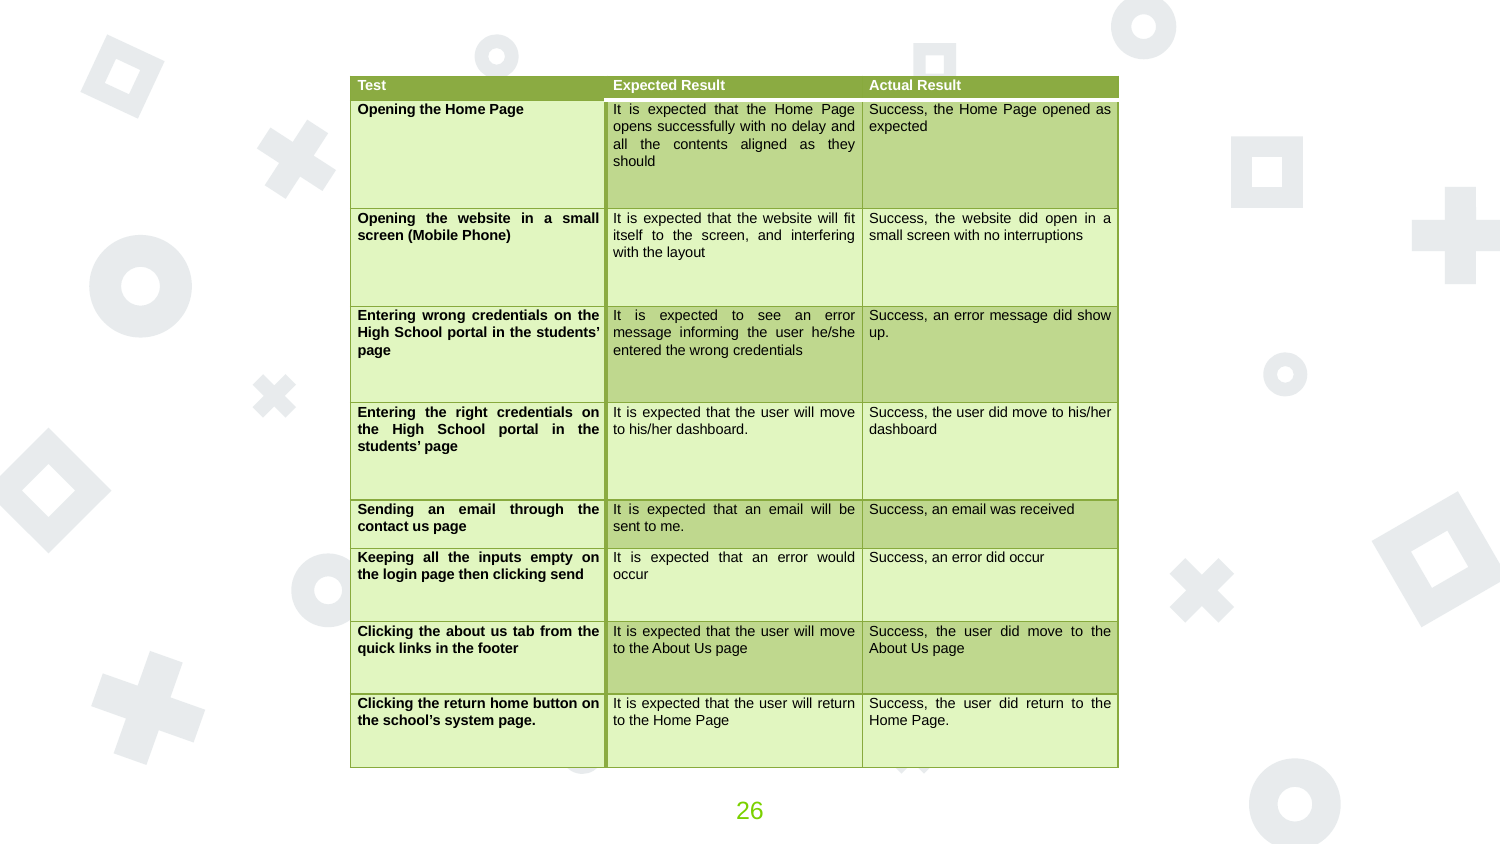

| Test | Expected Result | Actual Result |
| --- | --- | --- |
| Opening the Home Page | It is expected that the Home Page opens successfully with no delay and all the contents aligned as they should | Success, the Home Page opened as expected |
| Opening the website in a small screen (Mobile Phone) | It is expected that the website will fit itself to the screen, and interfering with the layout | Success, the website did open in a small screen with no interruptions |
| Entering wrong credentials on the High School portal in the students’ page | It is expected to see an error message informing the user he/she entered the wrong credentials | Success, an error message did show up. |
| Entering the right credentials on the High School portal in the students’ page | It is expected that the user will move to his/her dashboard. | Success, the user did move to his/her dashboard |
| Sending an email through the contact us page | It is expected that an email will be sent to me. | Success, an email was received |
| Keeping all the inputs empty on the login page then clicking send | It is expected that an error would occur | Success, an error did occur |
| Clicking the about us tab from the quick links in the footer | It is expected that the user will move to the About Us page | Success, the user did move to the About Us page |
| Clicking the return home button on the school’s system page. | It is expected that the user will return to the Home Page | Success, the user did return to the Home Page. |
26